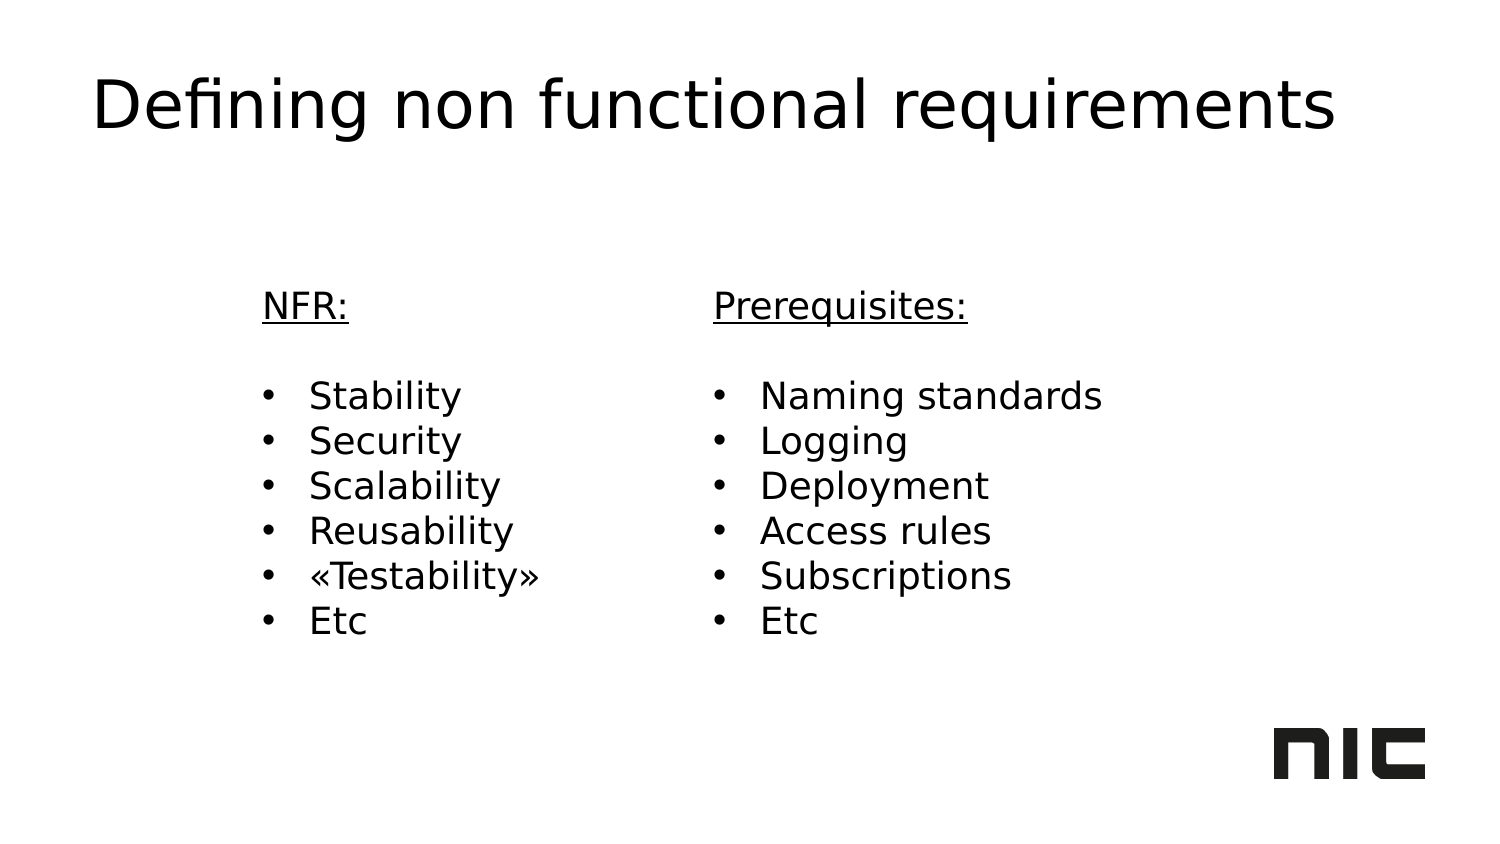

Defining non functional requirements
Prerequisites:

Naming standards
Logging
Deployment
Access rules
Subscriptions
Etc
NFR:

Stability
Security
Scalability
Reusability
«Testability»
Etc